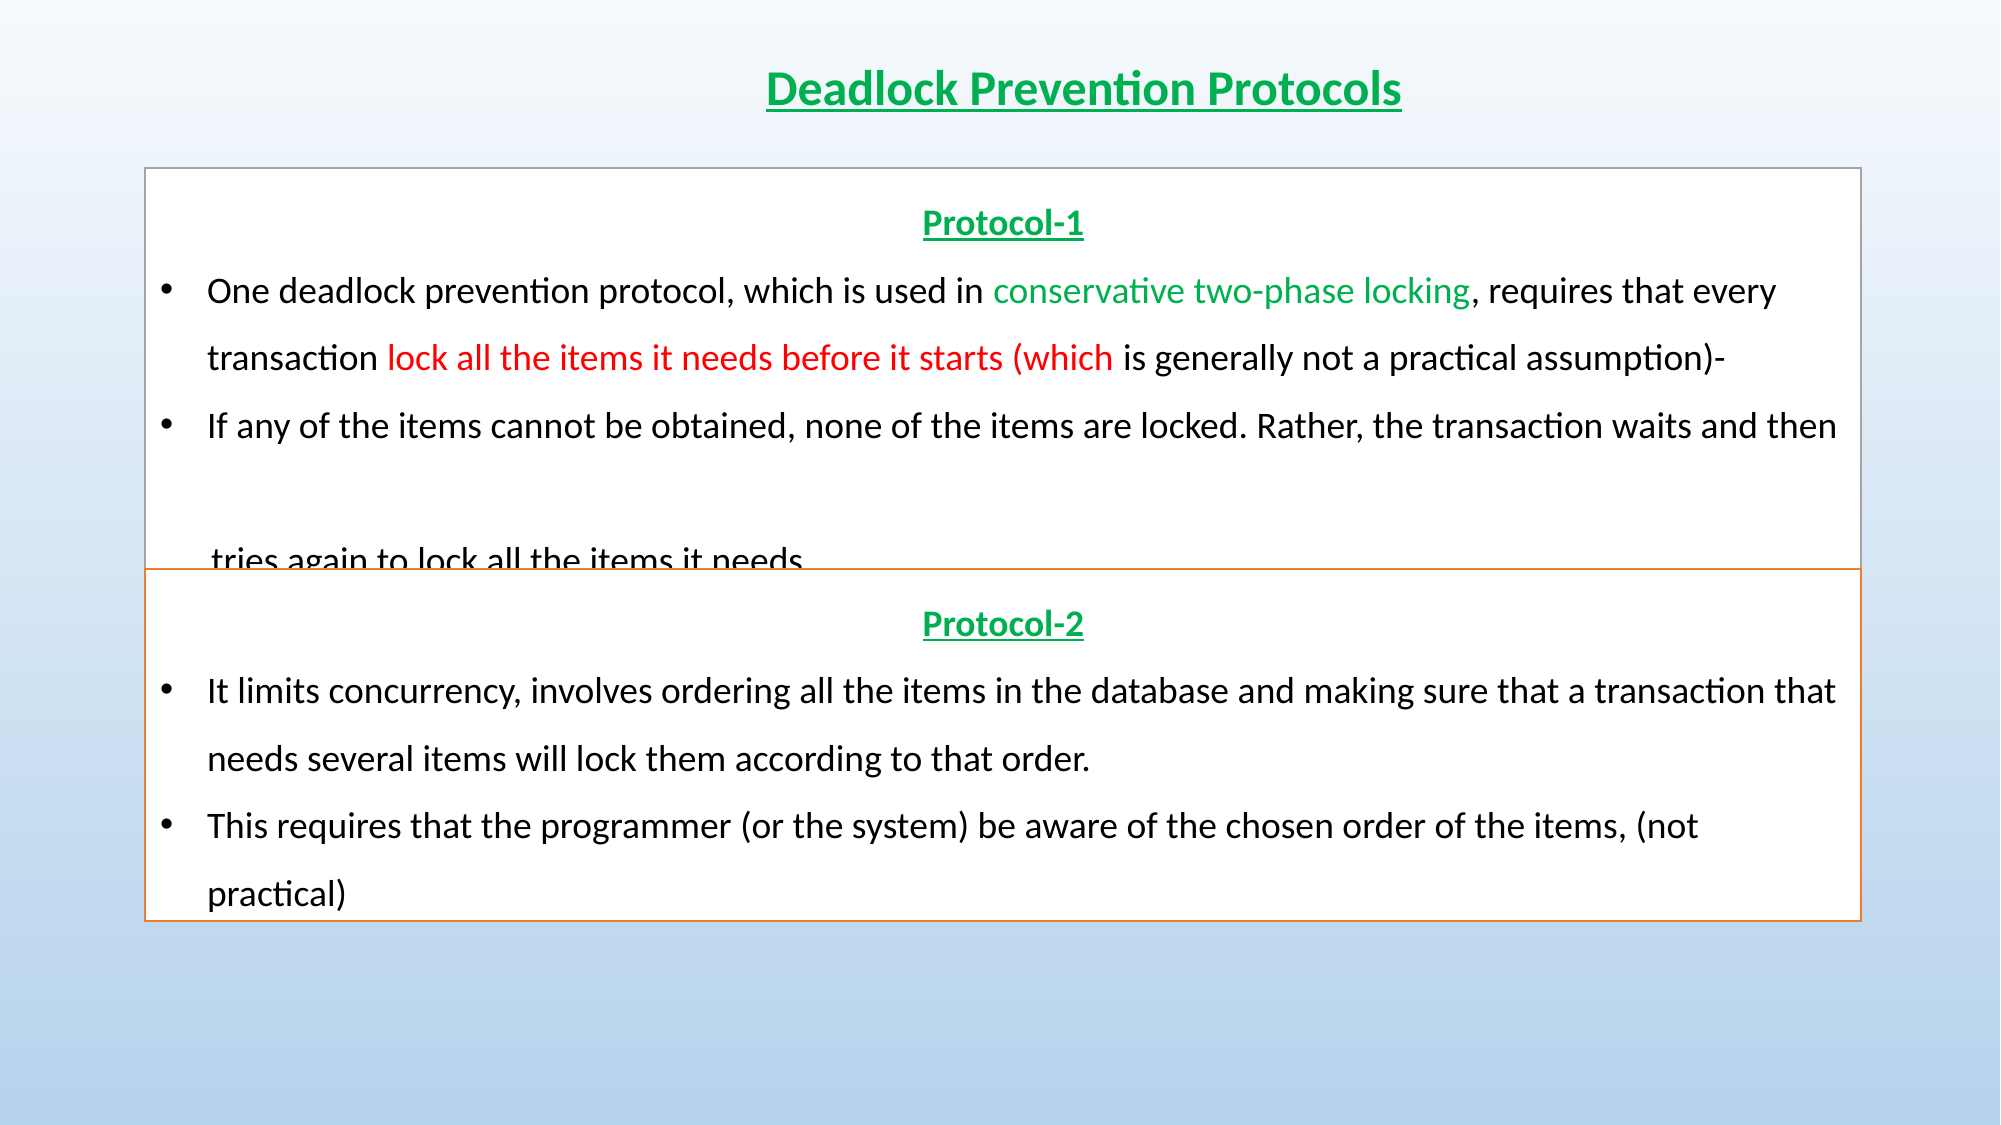

Deadlock Prevention Protocols
Protocol-1
One deadlock prevention protocol, which is used in conservative two-phase locking, requires that every transaction lock all the items it needs before it starts (which is generally not a practical assumption)-
If any of the items cannot be obtained, none of the items are locked. Rather, the transaction waits and then
      tries again to lock all the items it needs.
Protocol-2
It limits concurrency, involves ordering all the items in the database and making sure that a transaction that needs several items will lock them according to that order.
This requires that the programmer (or the system) be aware of the chosen order of the items, (not practical)